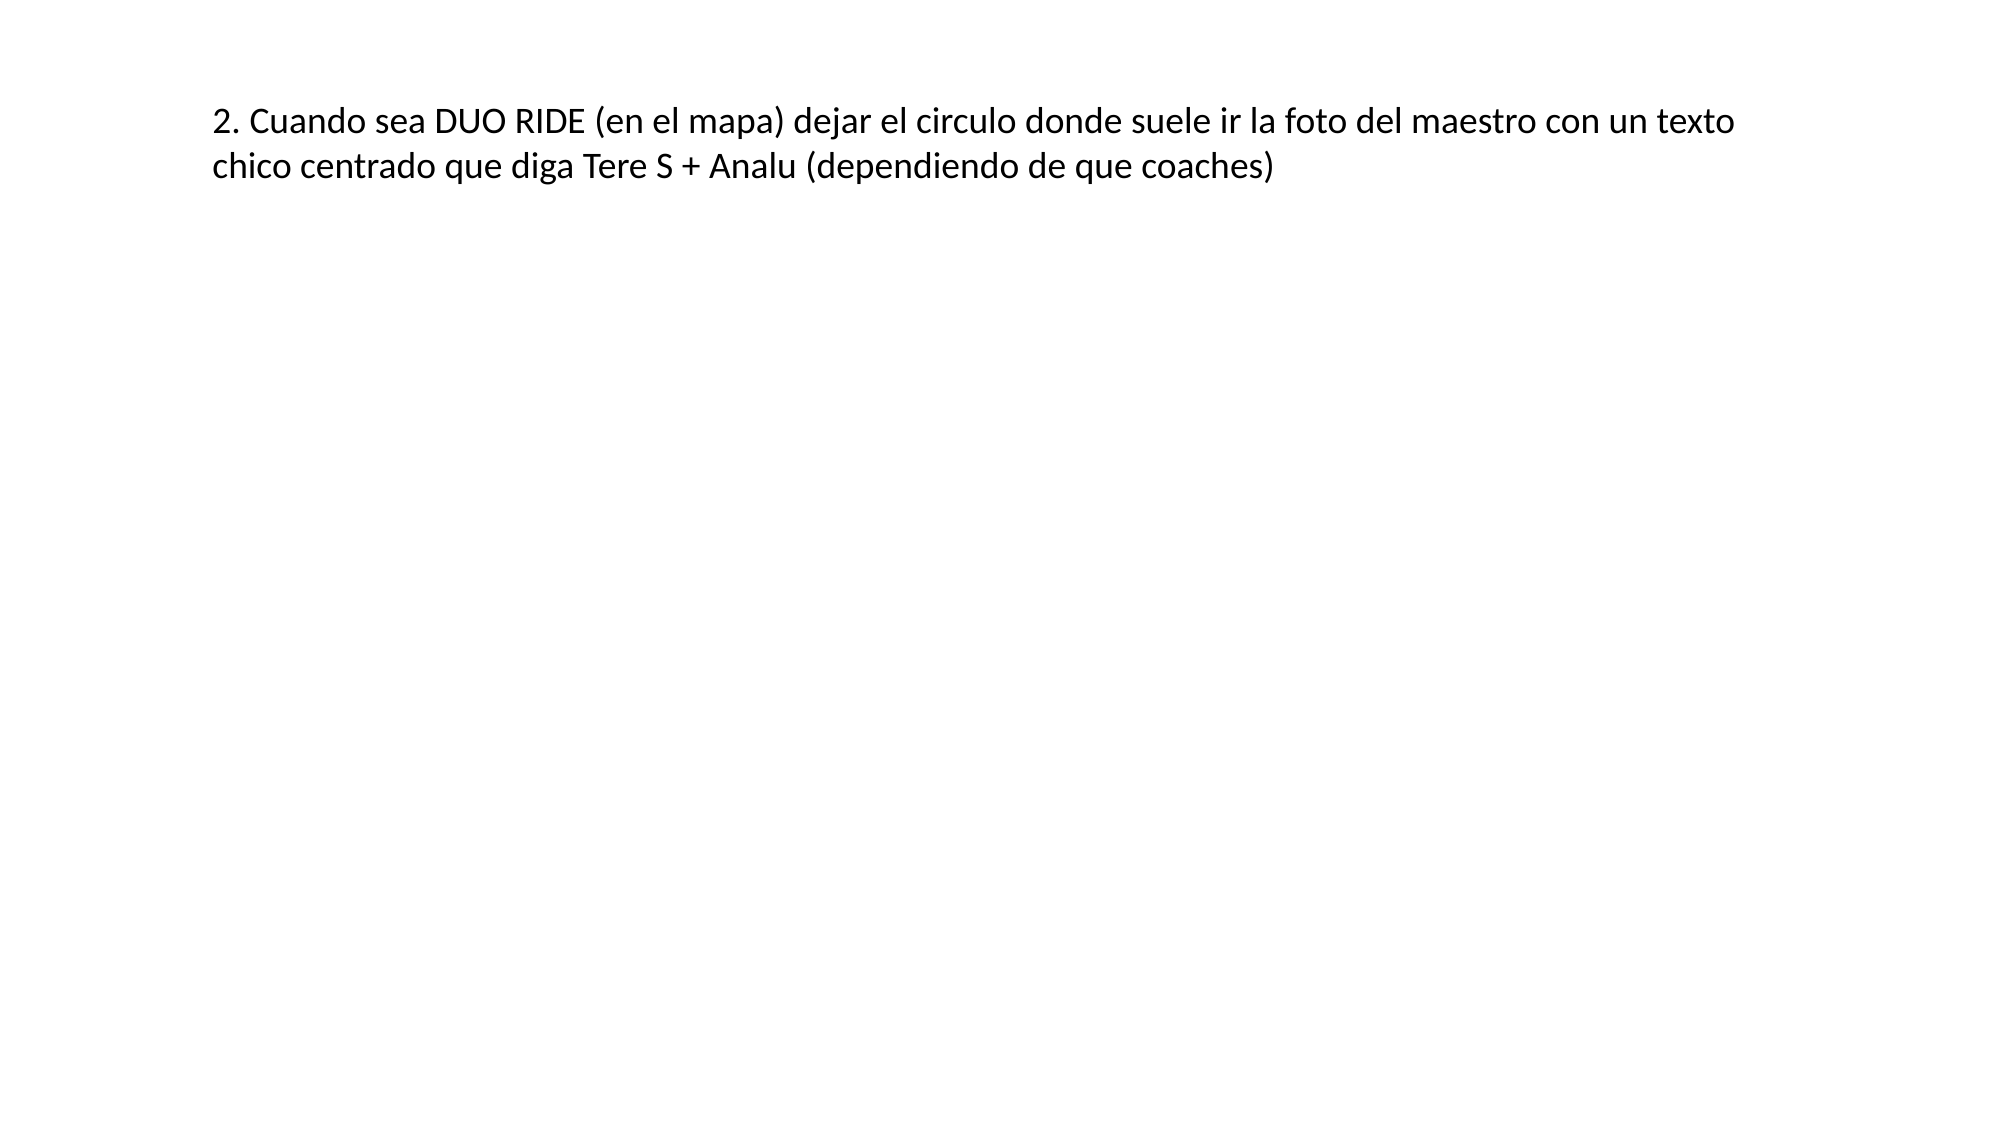

2. Cuando sea DUO RIDE (en el mapa) dejar el circulo donde suele ir la foto del maestro con un texto
chico centrado que diga Tere S + Analu (dependiendo de que coaches)